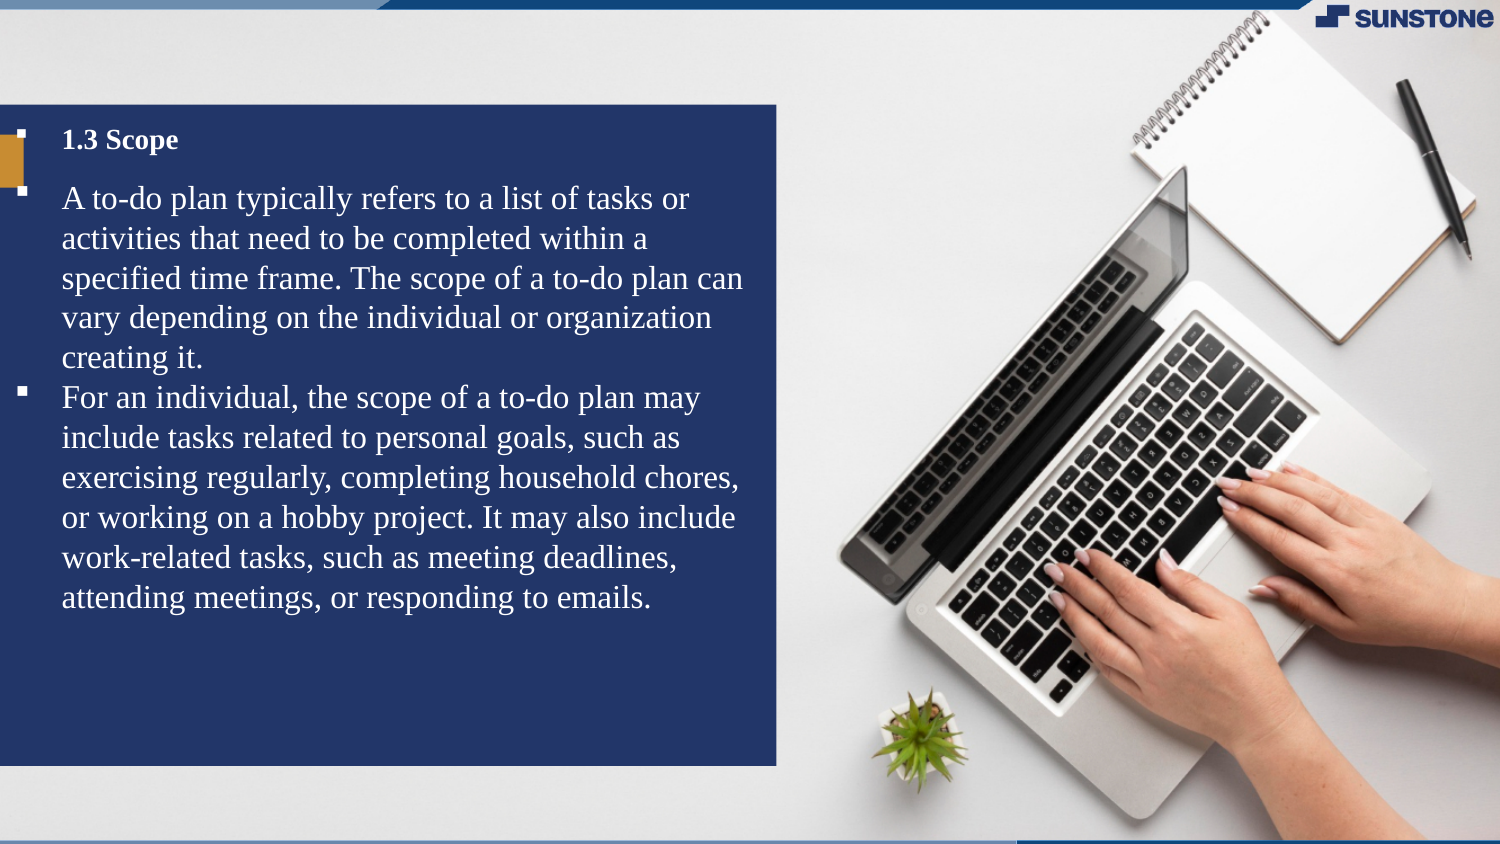

1.3 Scope
A to-do plan typically refers to a list of tasks or activities that need to be completed within a specified time frame. The scope of a to-do plan can vary depending on the individual or organization creating it.
For an individual, the scope of a to-do plan may include tasks related to personal goals, such as exercising regularly, completing household chores, or working on a hobby project. It may also include work-related tasks, such as meeting deadlines, attending meetings, or responding to emails.